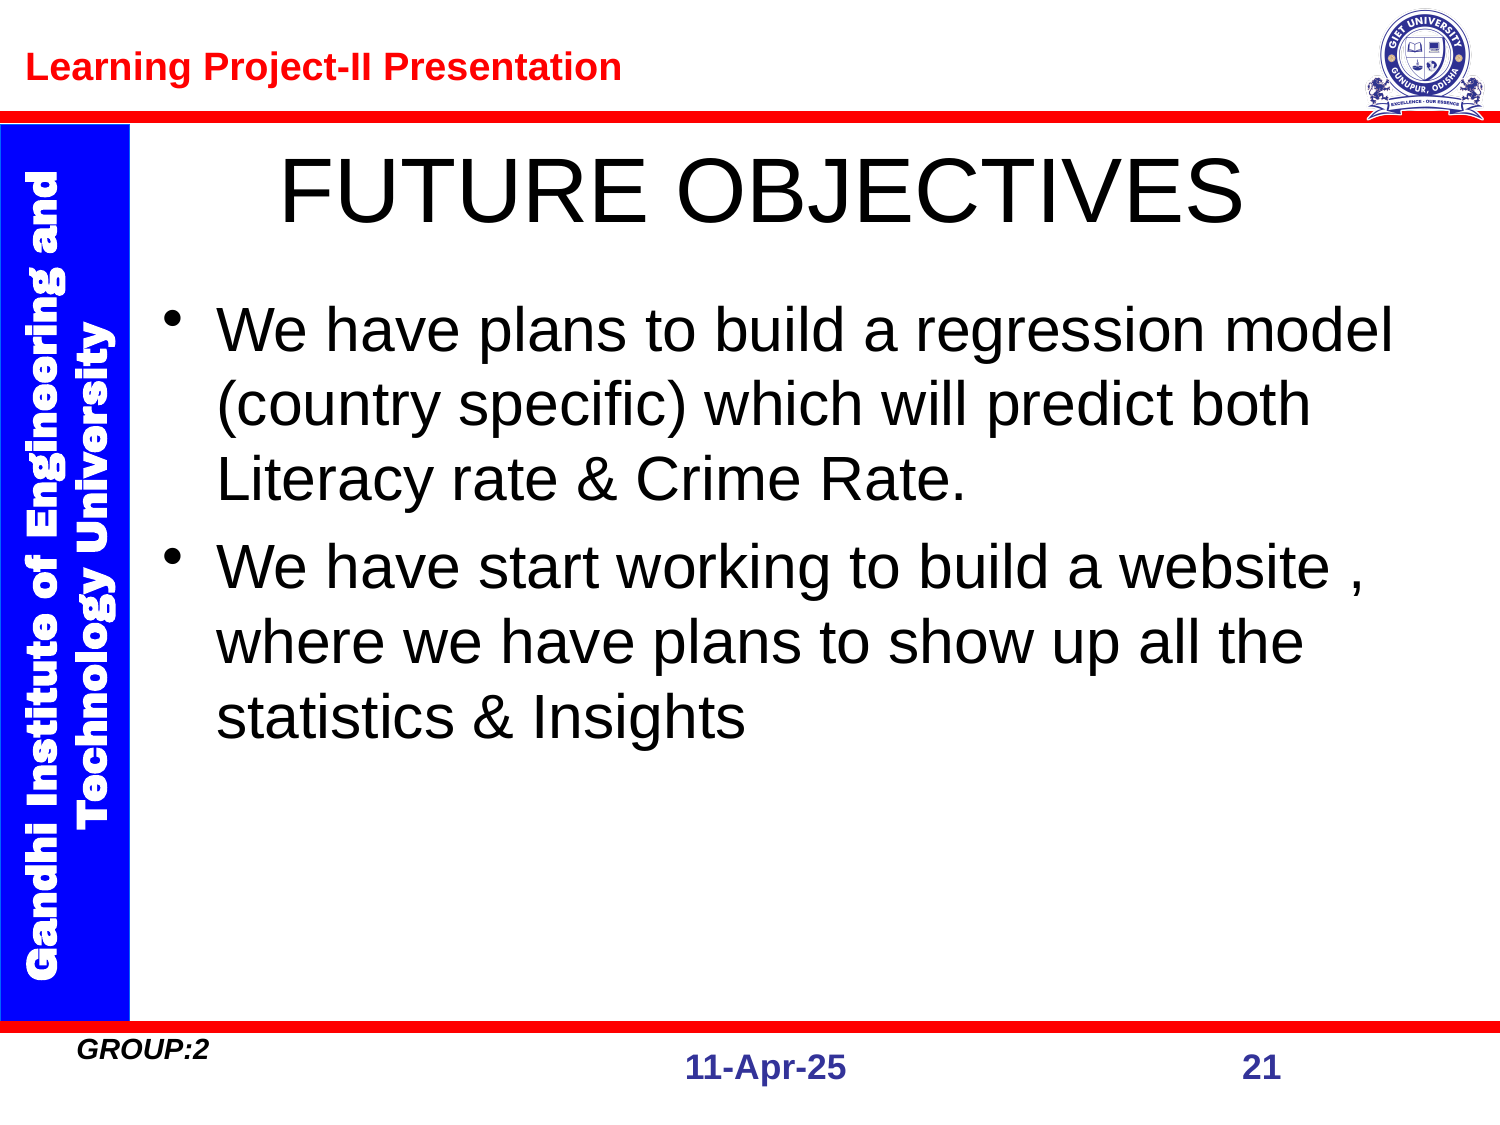

# FUTURE OBJECTIVES
We have plans to build a regression model (country specific) which will predict both Literacy rate & Crime Rate.
We have start working to build a website , where we have plans to show up all the statistics & Insights
GROUP:2